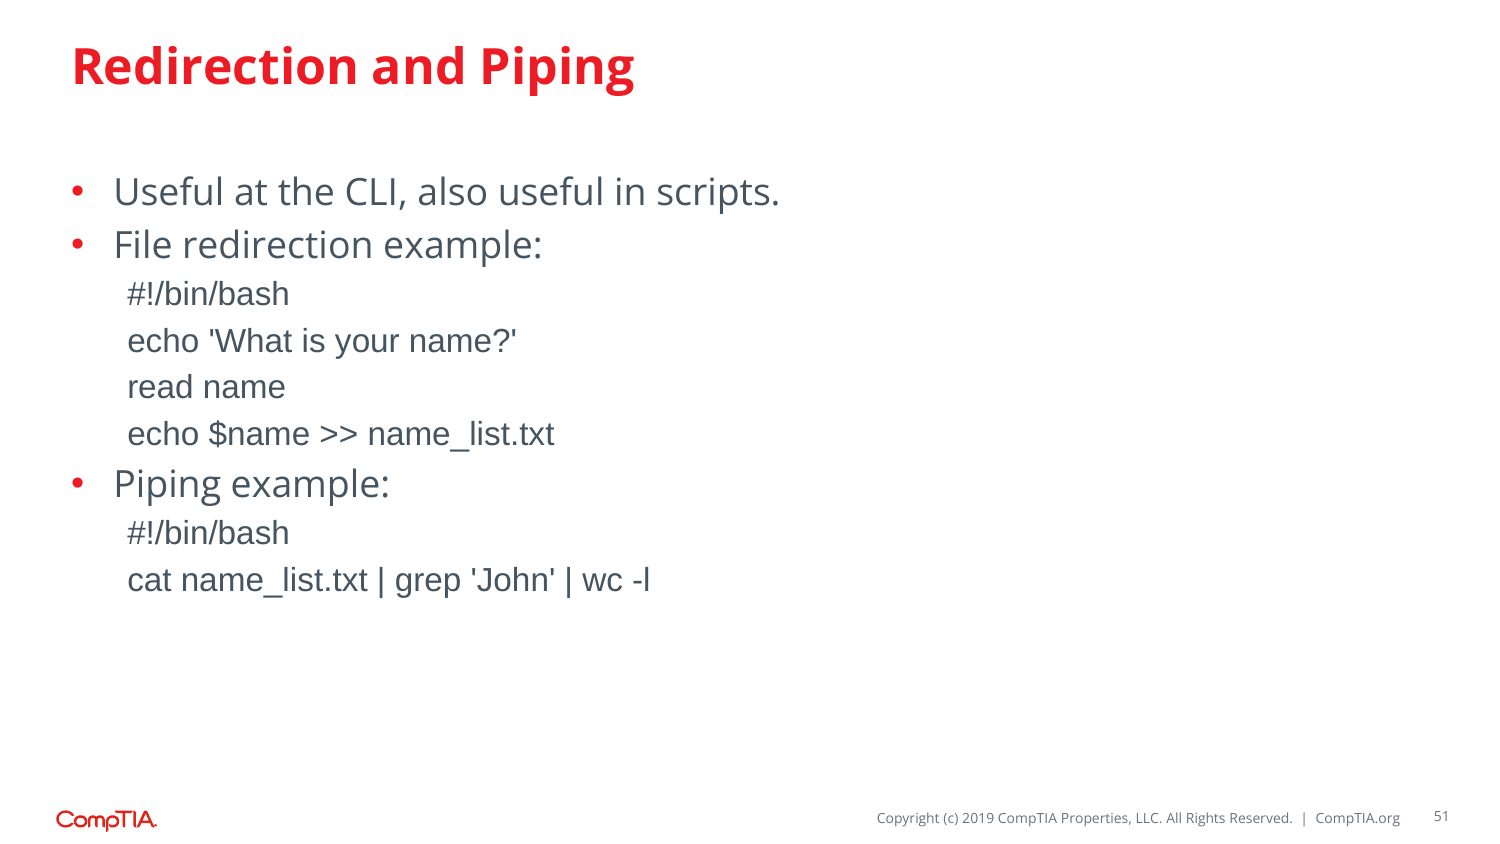

# Redirection and Piping
Useful at the CLI, also useful in scripts.
File redirection example:
#!/bin/bash
echo 'What is your name?'
read name
echo $name >> name_list.txt
Piping example:
#!/bin/bash
cat name_list.txt | grep 'John' | wc -l
51